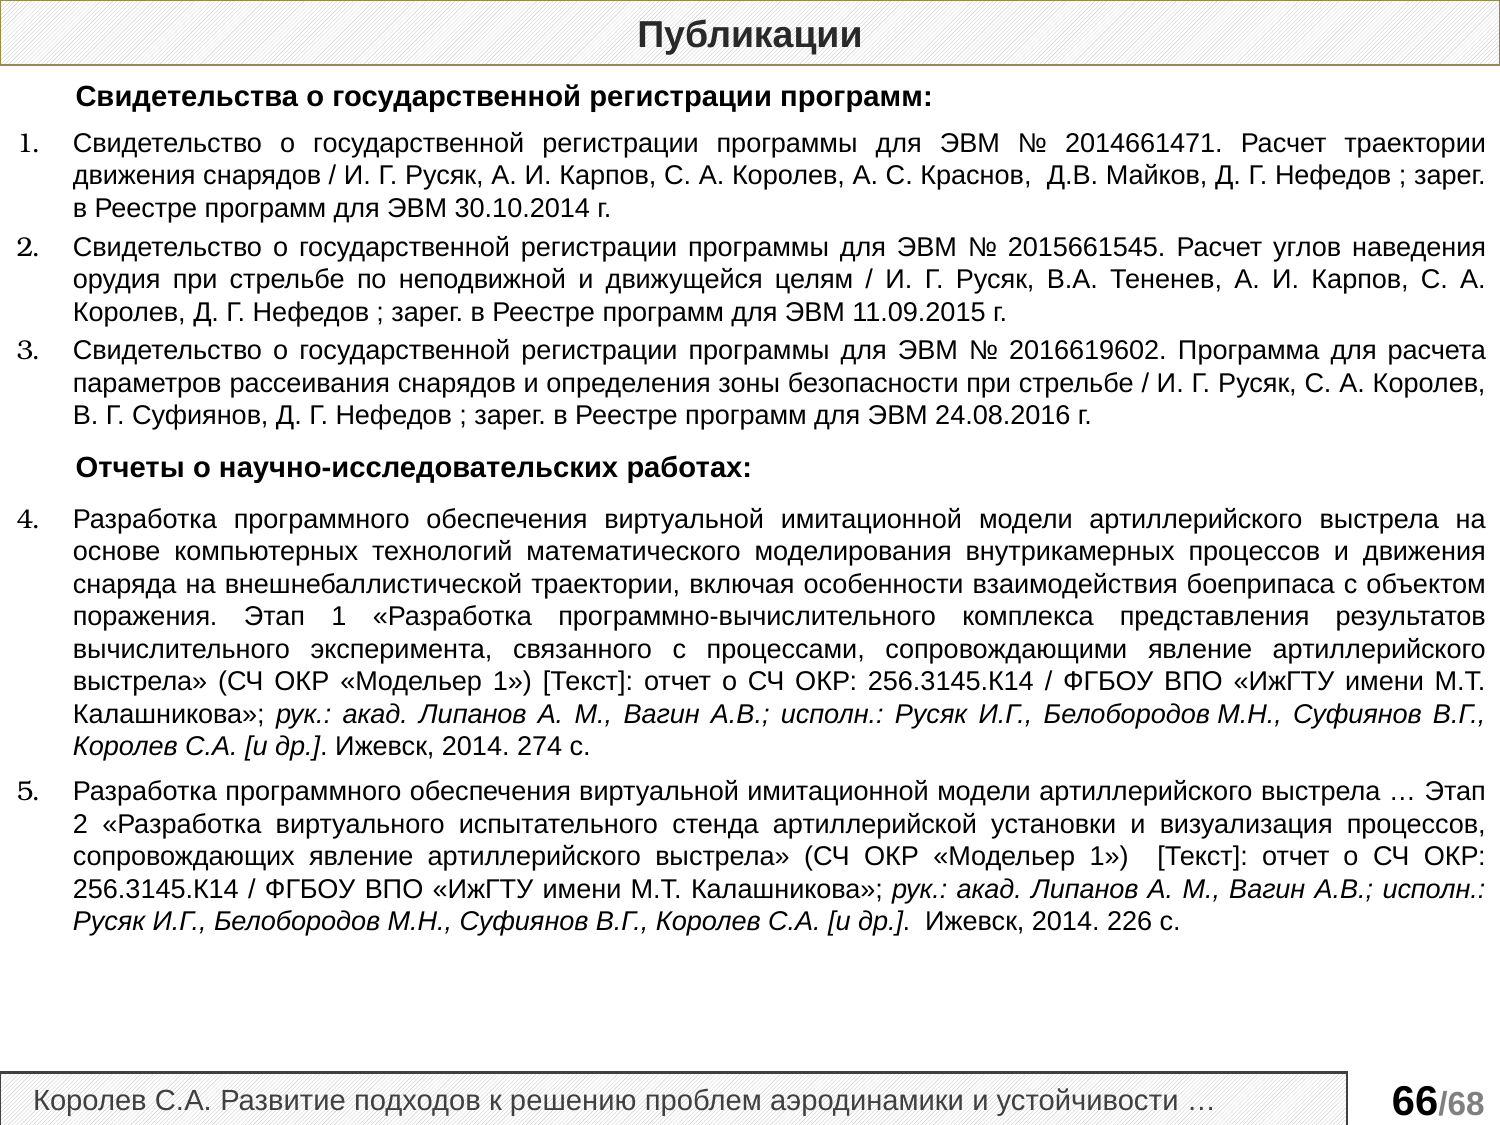

Публикации
Свидетельства о государственной регистрации программ:
Свидетельство о государственной регистрации программы для ЭВМ № 2014661471. Расчет траектории движения снарядов / И. Г. Русяк, А. И. Карпов, С. А. Королев, А. С. Краснов,  Д.В. Майков, Д. Г. Нефедов ; зарег. в Реестре программ для ЭВМ 30.10.2014 г.
Свидетельство о государственной регистрации программы для ЭВМ № 2015661545. Расчет углов наведения орудия при стрельбе по неподвижной и движущейся целям / И. Г. Русяк, В.А. Тененев, А. И. Карпов, С. А. Королев, Д. Г. Нефедов ; зарег. в Реестре программ для ЭВМ 11.09.2015 г.
Свидетельство о государственной регистрации программы для ЭВМ № 2016619602. Программа для расчета параметров рассеивания снарядов и определения зоны безопасности при стрельбе / И. Г. Русяк, С. А. Королев, В. Г. Суфиянов, Д. Г. Нефедов ; зарег. в Реестре программ для ЭВМ 24.08.2016 г.
	Отчеты о научно-исследовательских работах:

Разработка программного обеспечения виртуальной имитационной модели артиллерийского выстрела на основе компьютерных технологий математического моделирования внутрикамерных процессов и движения снаряда на внешнебаллистической траектории, включая особенности взаимодействия боеприпаса с объектом поражения. Этап 1 «Разработка программно-вычислительного комплекса представления результатов вычислительного эксперимента, связанного с процессами, сопровождающими явление артиллерийского выстрела» (СЧ ОКР «Модельер 1») [Текст]: отчет о СЧ ОКР: 256.3145.К14 / ФГБОУ ВПО «ИжГТУ имени М.Т. Калашникова»; рук.: акад. Липанов А. М., Вагин А.В.; исполн.: Русяк И.Г., Белобородов М.Н., Суфиянов В.Г., Королев С.А. [и др.]. Ижевск, 2014. 274 с.
Разработка программного обеспечения виртуальной имитационной модели артиллерийского выстрела … Этап 2 «Разработка виртуального испытательного стенда артиллерийской установки и визуализация процессов, сопровождающих явление артиллерийского выстрела» (СЧ ОКР «Модельер 1»)  [Текст]: отчет о СЧ ОКР: 256.3145.К14 / ФГБОУ ВПО «ИжГТУ имени М.Т. Калашникова»; рук.: акад. Липанов А. М., Вагин А.В.; исполн.: Русяк И.Г., Белобородов М.Н., Суфиянов В.Г., Королев С.А. [и др.].  Ижевск, 2014. 226 с.
Королев С.А. Развитие подходов к решению проблем аэродинамики и устойчивости …
66/68